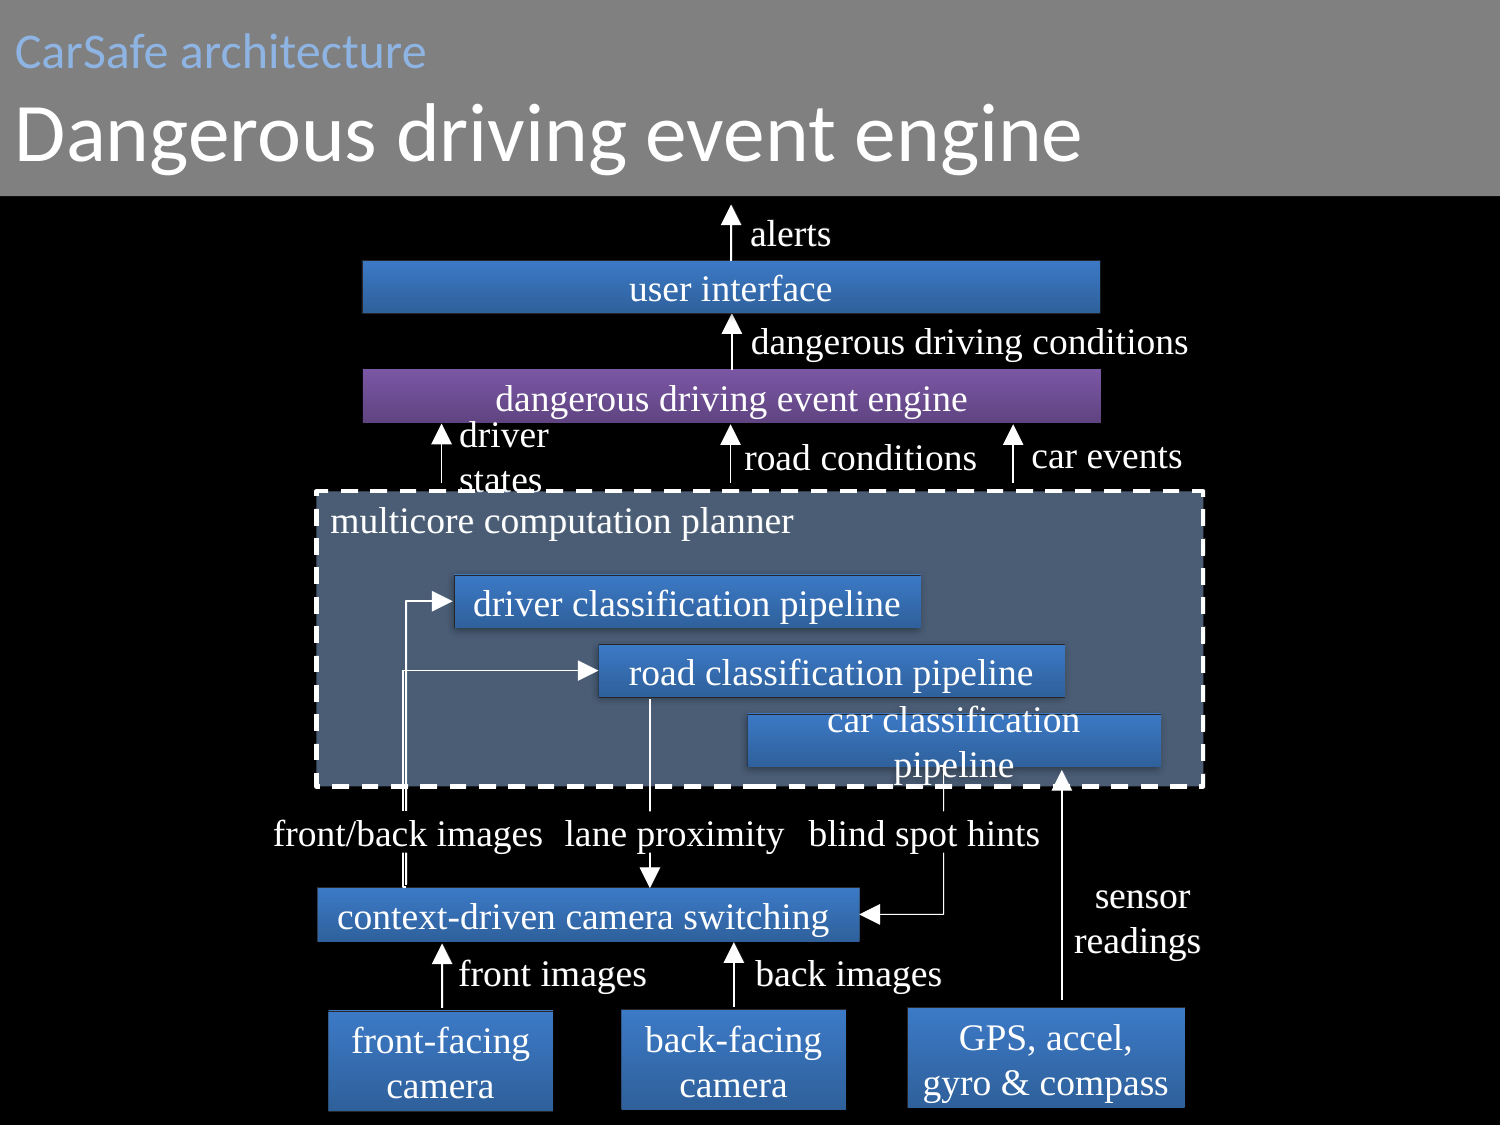

CarSafe architecture
Dangerous driving event engine
# The Overview of CarSafe
alerts
alerts
user interface
multicore computation planner

driver classification pipeline
road classification pipeline
car classification pipeline
front/back images
lane proximity
blind spot hints
sensor readings
context-driven camera switching
back images
front images
GPS, accel, gyro & compass
back-facing camera
front-facing camera
user interface
dangerous driving conditions
dangerous driving event engine
car events
driver states
road conditions
multicore computation planner

driver classification pipeline
road classification pipeline
car classification pipeline
front/back images
lane proximity
blind spot hints
sensor readings
context-driven camera switching
back images
front images
GPS, accel, gyro & compass
back-facing camera
front-facing camera